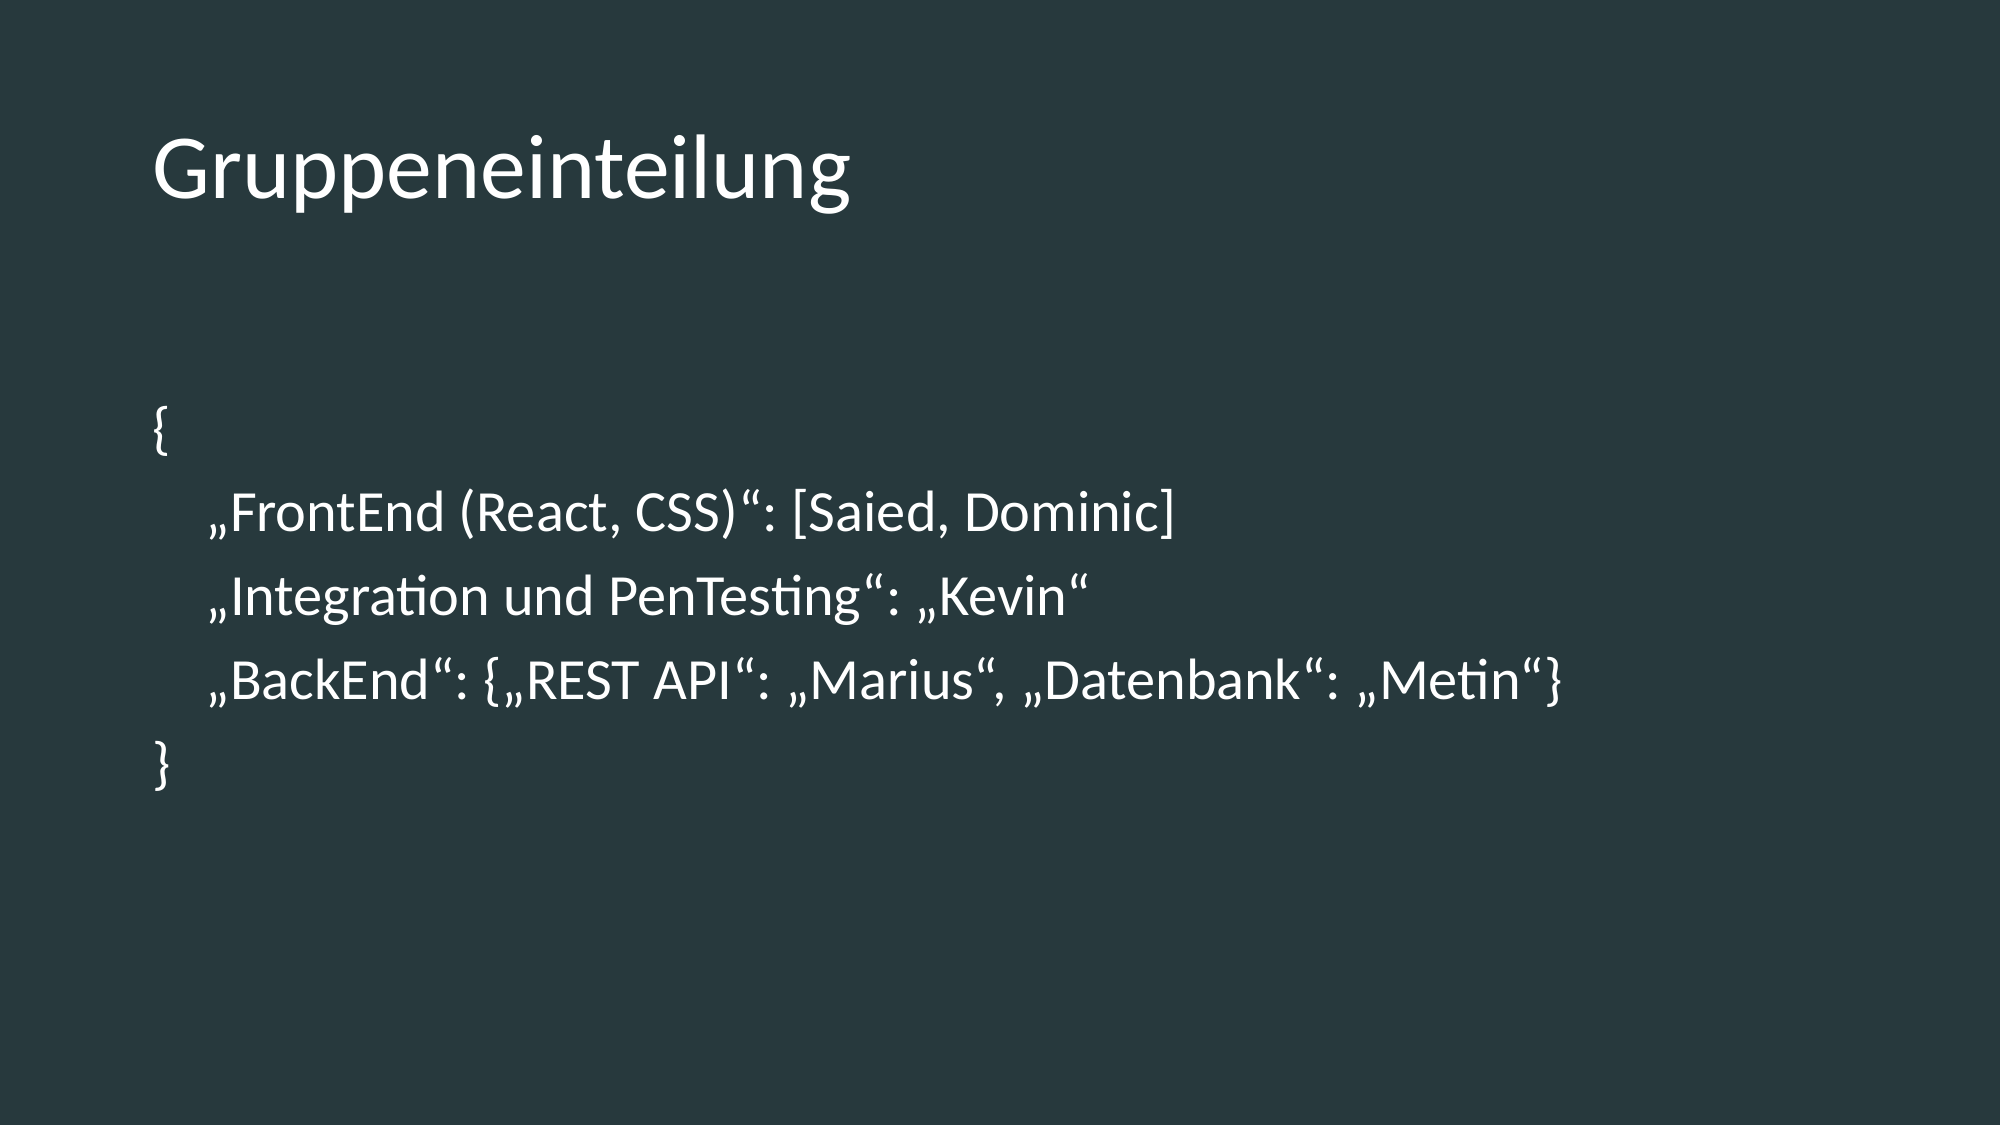

# Gruppeneinteilung

{
    „FrontEnd (React, CSS)“: [Saied, Dominic]
    „Integration und PenTesting“: „Kevin“
    „BackEnd“: {„REST API“: „Marius“, „Datenbank“: „Metin“}
}